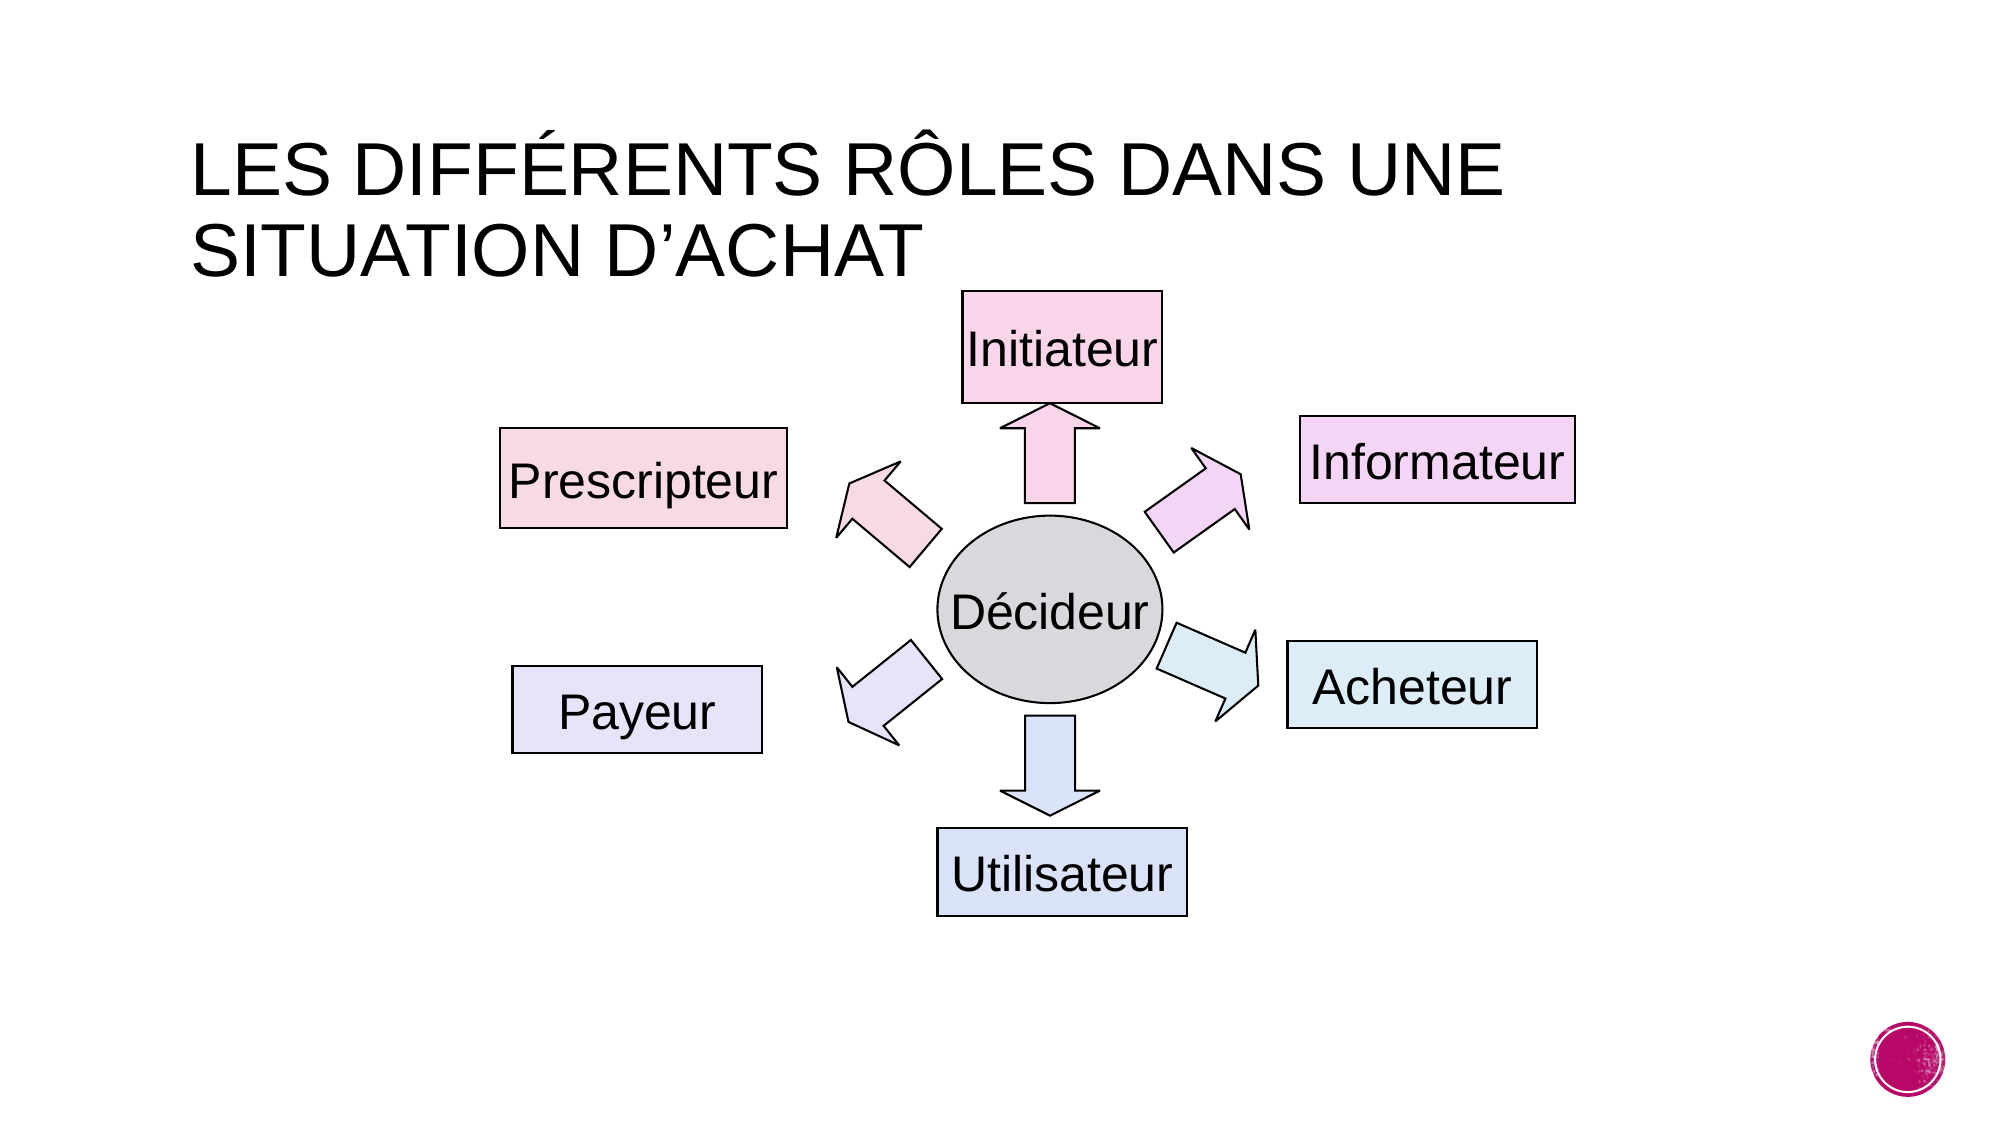

# Les différents rôles dans une situation d’achat
Initiateur

Informateur
Prescripteur

Décideur

Acheteur
Payeur

Utilisateur